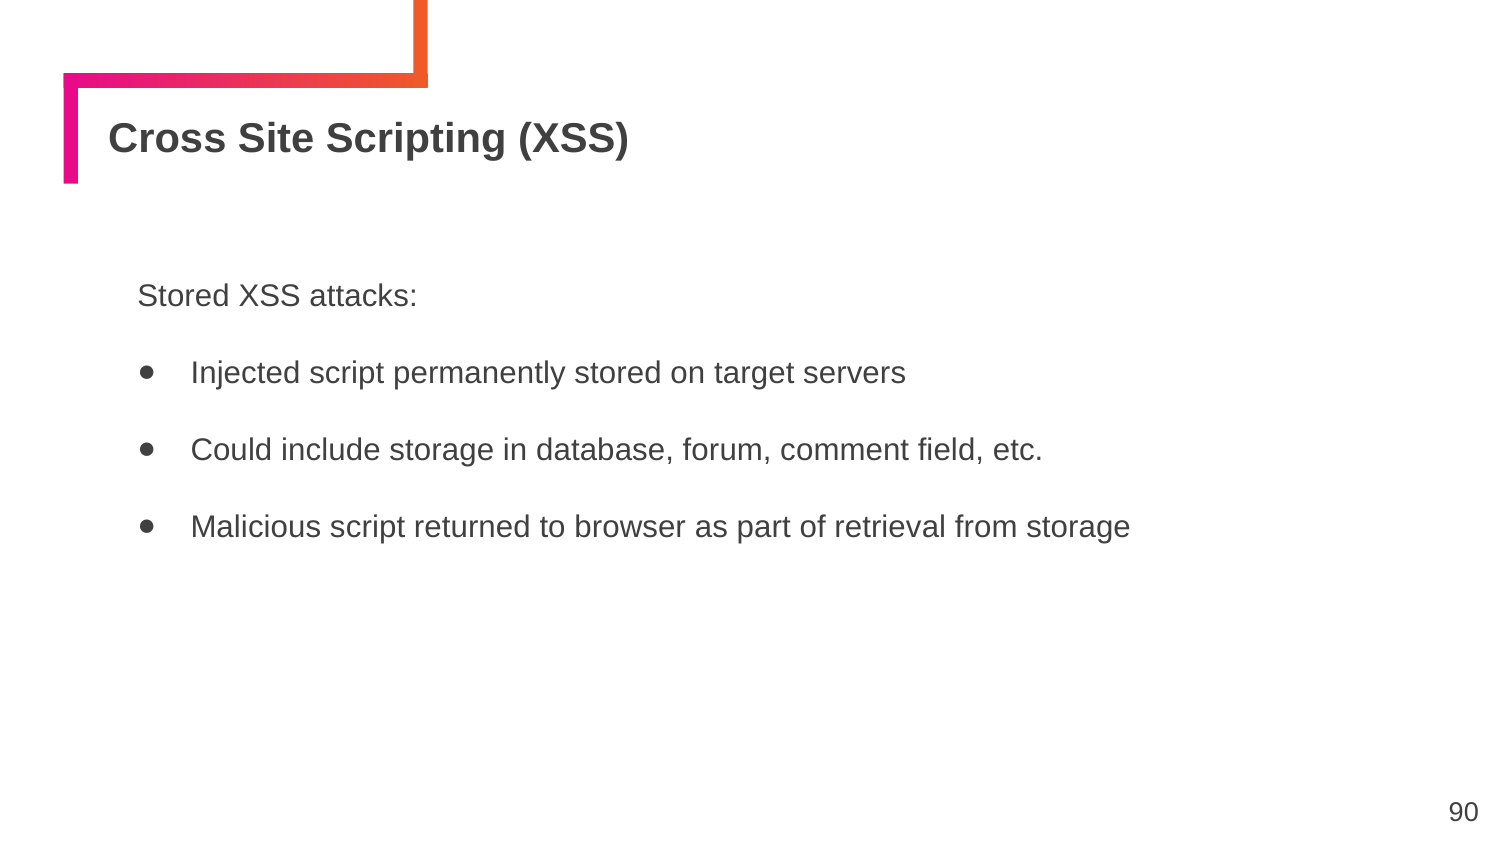

# Cross Site Scripting (XSS)
Stored XSS attacks:
Injected script permanently stored on target servers
Could include storage in database, forum, comment field, etc.
Malicious script returned to browser as part of retrieval from storage
90